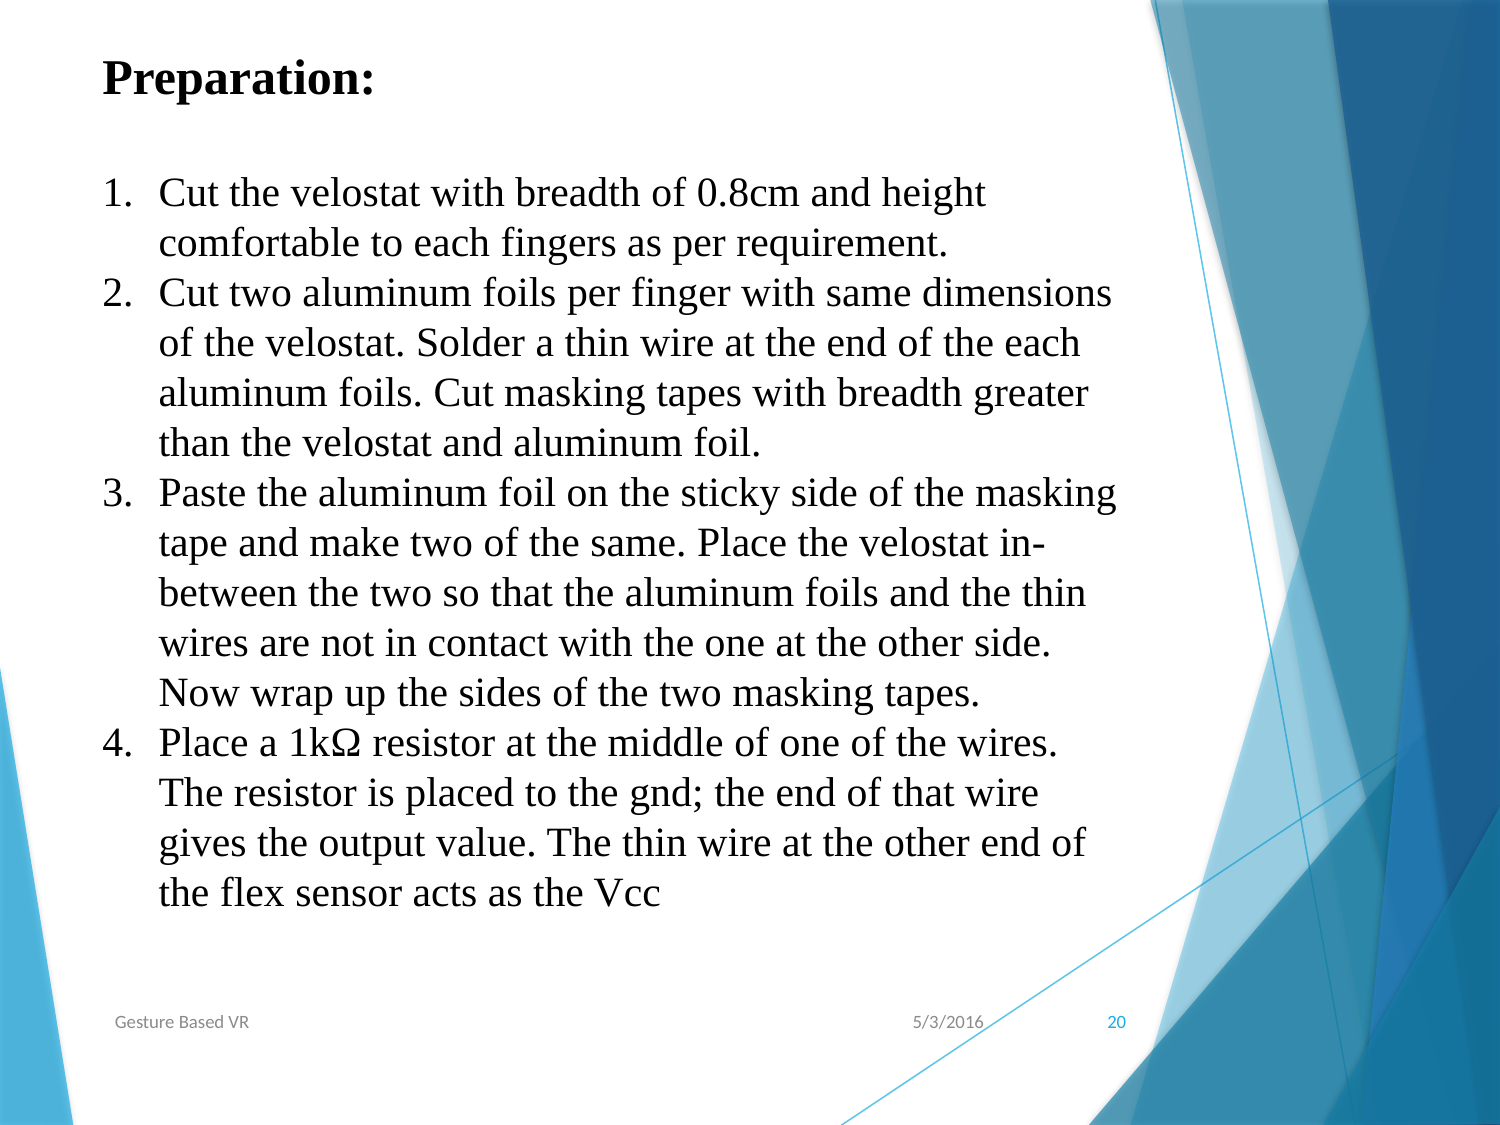

Preparation:

Cut the velostat with breadth of 0.8cm and height comfortable to each fingers as per requirement.
Cut two aluminum foils per finger with same dimensions of the velostat. Solder a thin wire at the end of the each aluminum foils. Cut masking tapes with breadth greater than the velostat and aluminum foil.
Paste the aluminum foil on the sticky side of the masking tape and make two of the same. Place the velostat in-between the two so that the aluminum foils and the thin wires are not in contact with the one at the other side. Now wrap up the sides of the two masking tapes.
Place a 1kΩ resistor at the middle of one of the wires. The resistor is placed to the gnd; the end of that wire gives the output value. The thin wire at the other end of the flex sensor acts as the Vcc

Gesture Based VR
5/3/2016
20